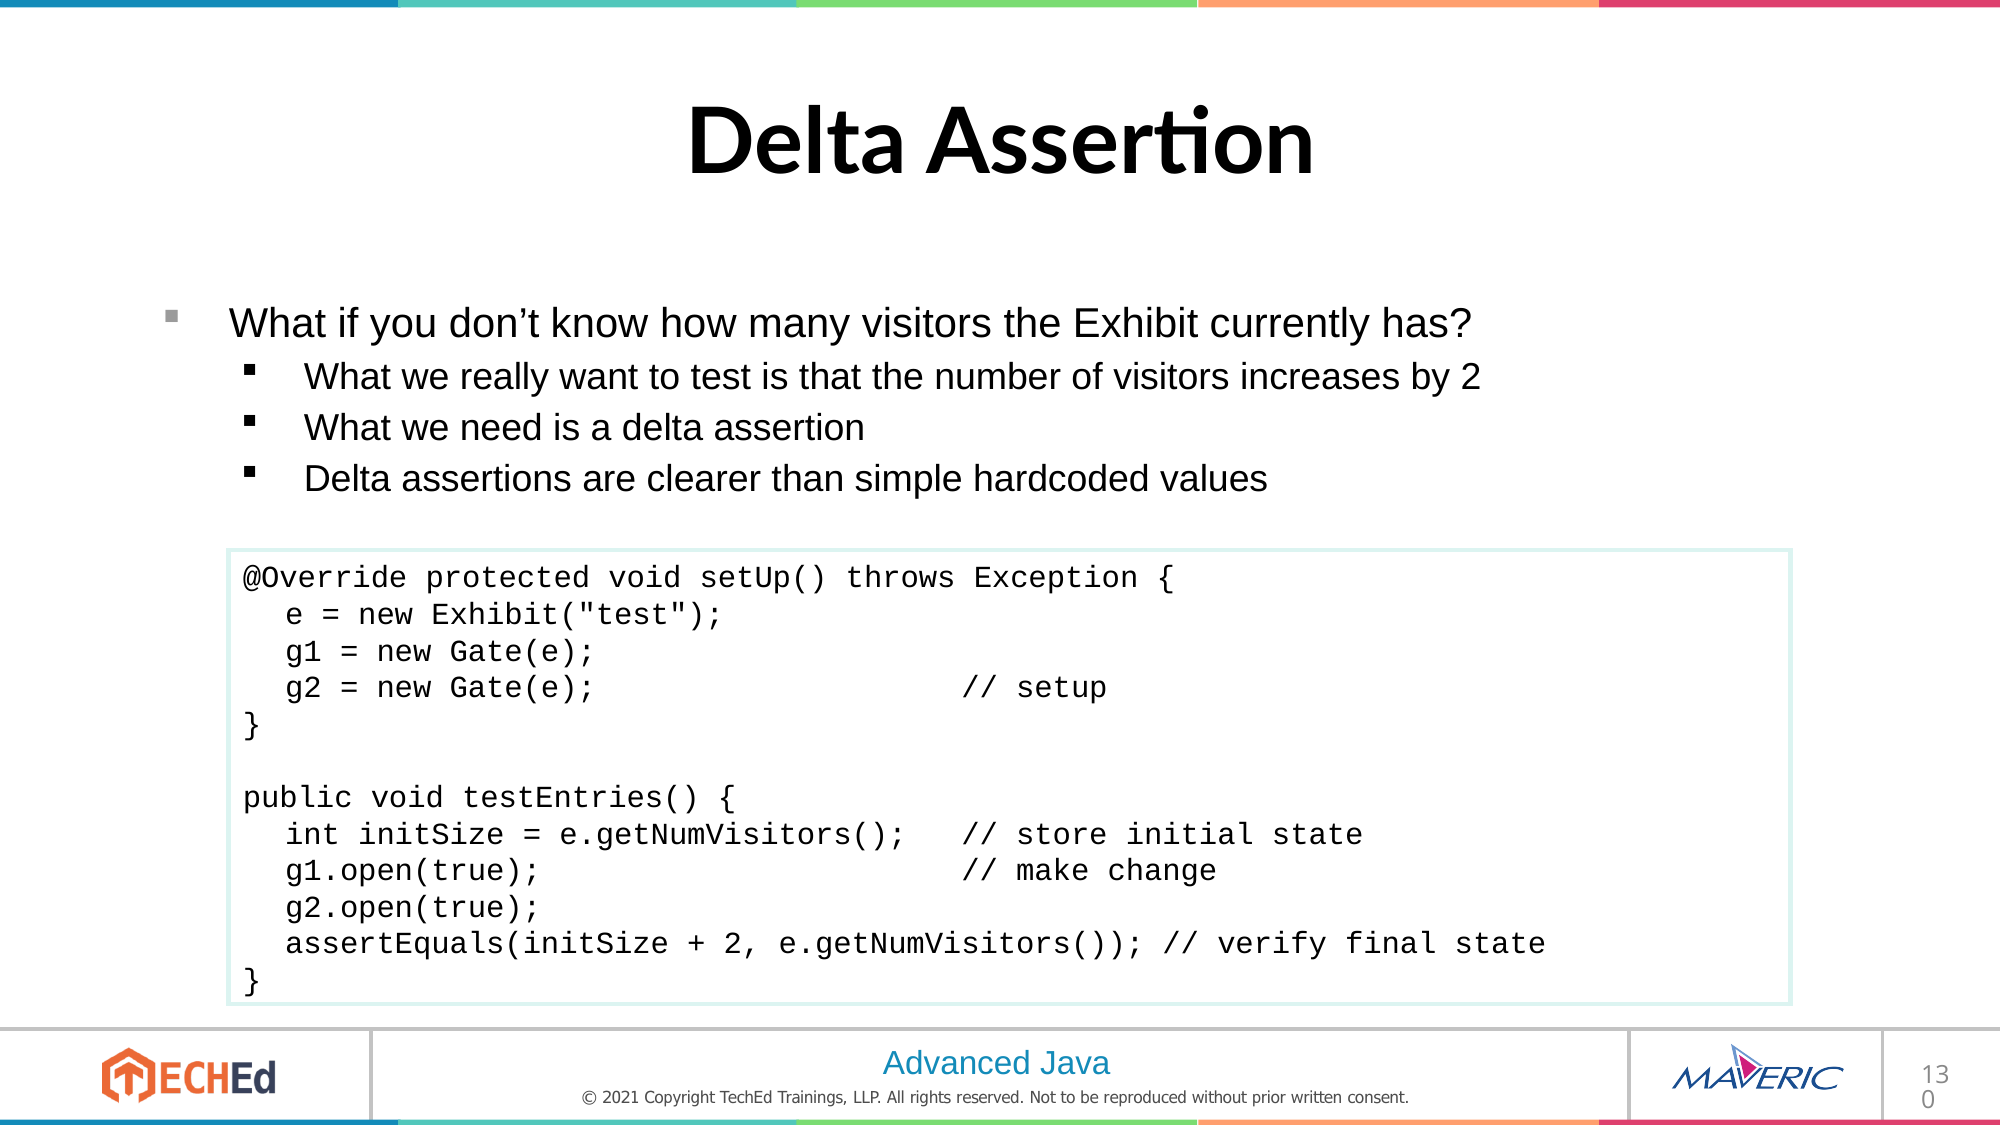

# Delta Assertion
What if you don’t know how many visitors the Exhibit currently has?
What we really want to test is that the number of visitors increases by 2
What we need is a delta assertion
Delta assertions are clearer than simple hardcoded values

@Override protected void setUp() throws Exception {
	e = new Exhibit("test");
	g1 = new Gate(e);
	g2 = new Gate(e);                    // setup
}

public void testEntries() {
	int initSize = e.getNumVisitors();   // store initial state
	g1.open(true);                       // make change
	g2.open(true);
	assertEquals(initSize + 2, e.getNumVisitors()); // verify final state
}